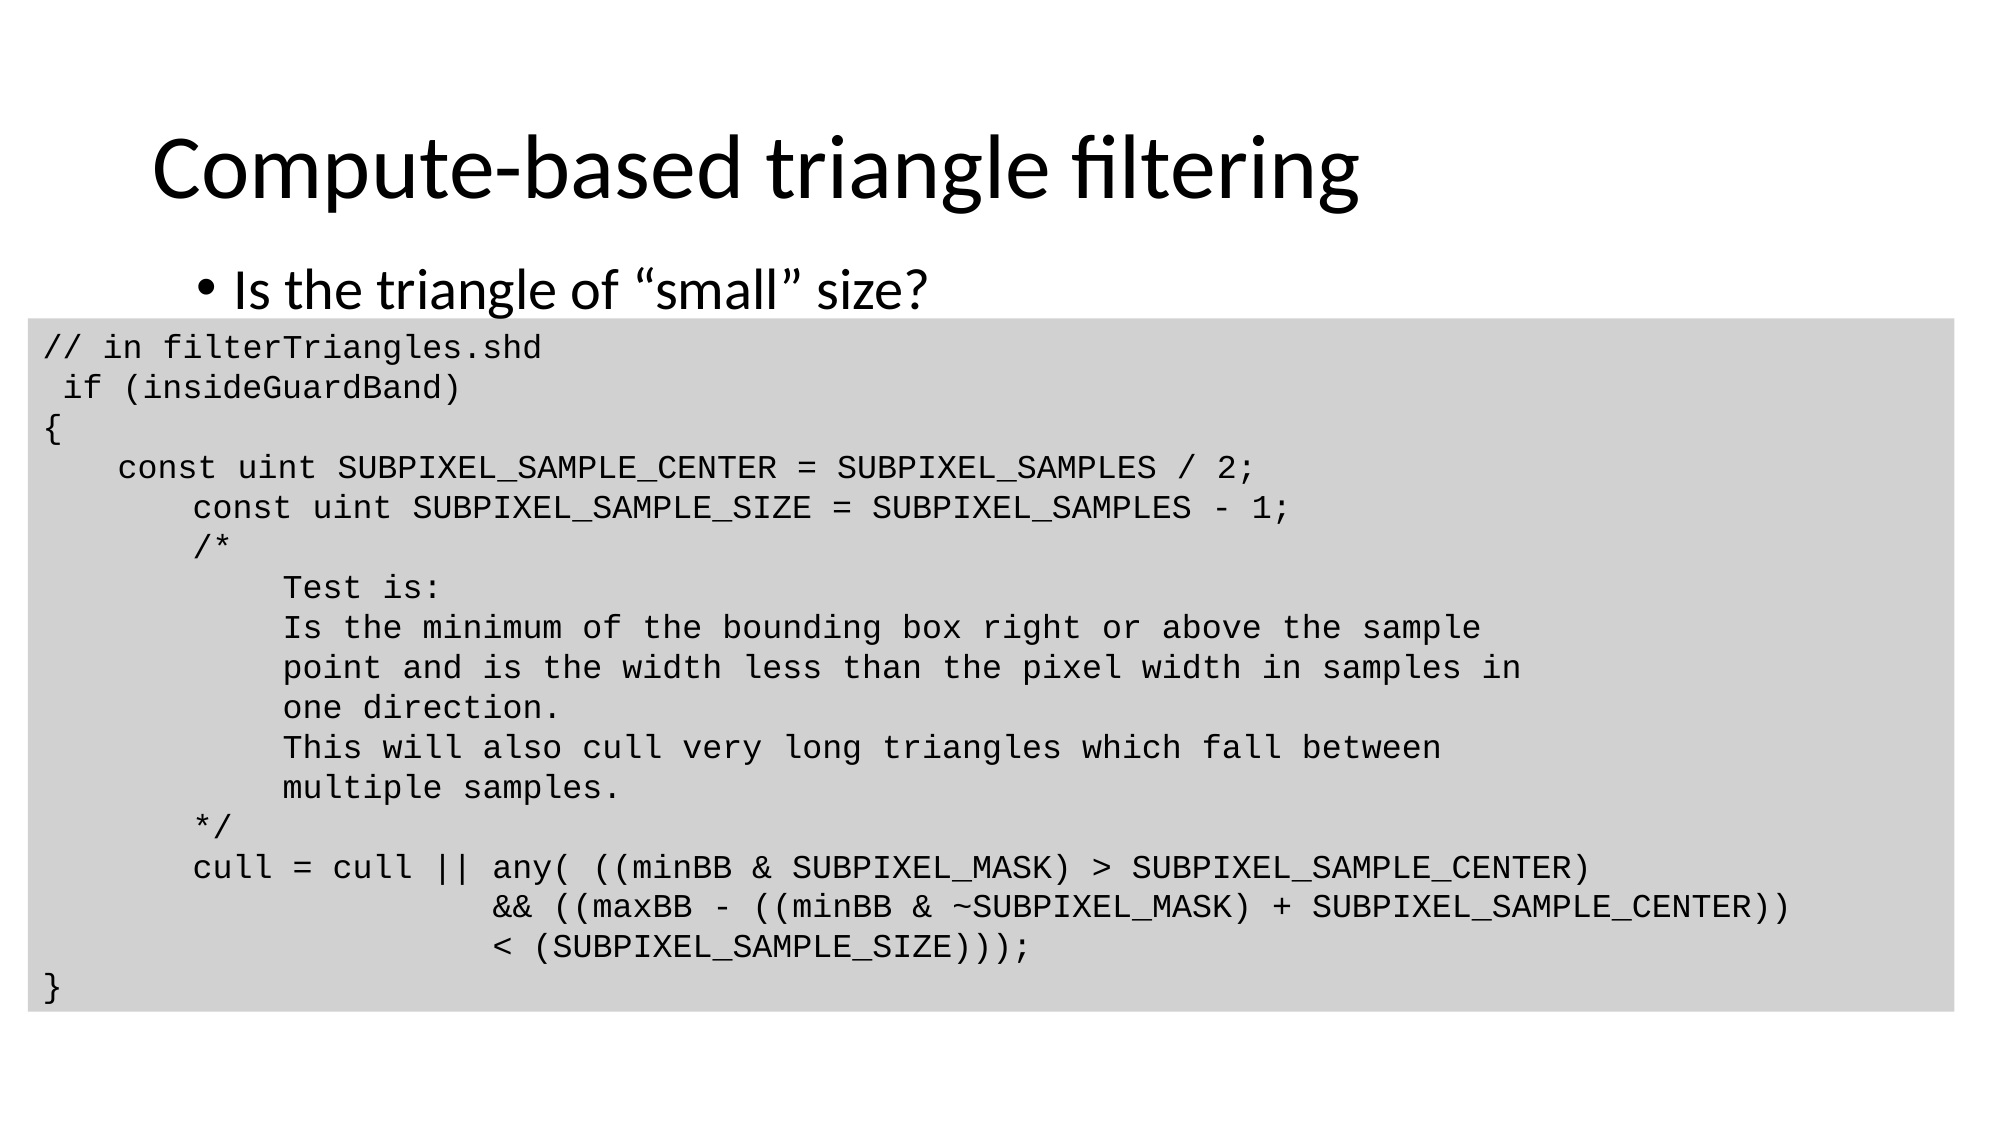

# Compute-based triangle filtering
Is the triangle of “small” size?
// in filterTriangles.shd
 if (insideGuardBand)
{
const uint SUBPIXEL_SAMPLE_CENTER = SUBPIXEL_SAMPLES / 2;
	const uint SUBPIXEL_SAMPLE_SIZE = SUBPIXEL_SAMPLES - 1;
	/*
            Test is:
            Is the minimum of the bounding box right or above the sample
            point and is the width less than the pixel width in samples in
            one direction.
            This will also cull very long triangles which fall between
            multiple samples.
	*/
	cull = cull || any( ((minBB & SUBPIXEL_MASK) > SUBPIXEL_SAMPLE_CENTER)
			&& ((maxBB - ((minBB & ~SUBPIXEL_MASK) + SUBPIXEL_SAMPLE_CENTER))
			< (SUBPIXEL_SAMPLE_SIZE)));
}